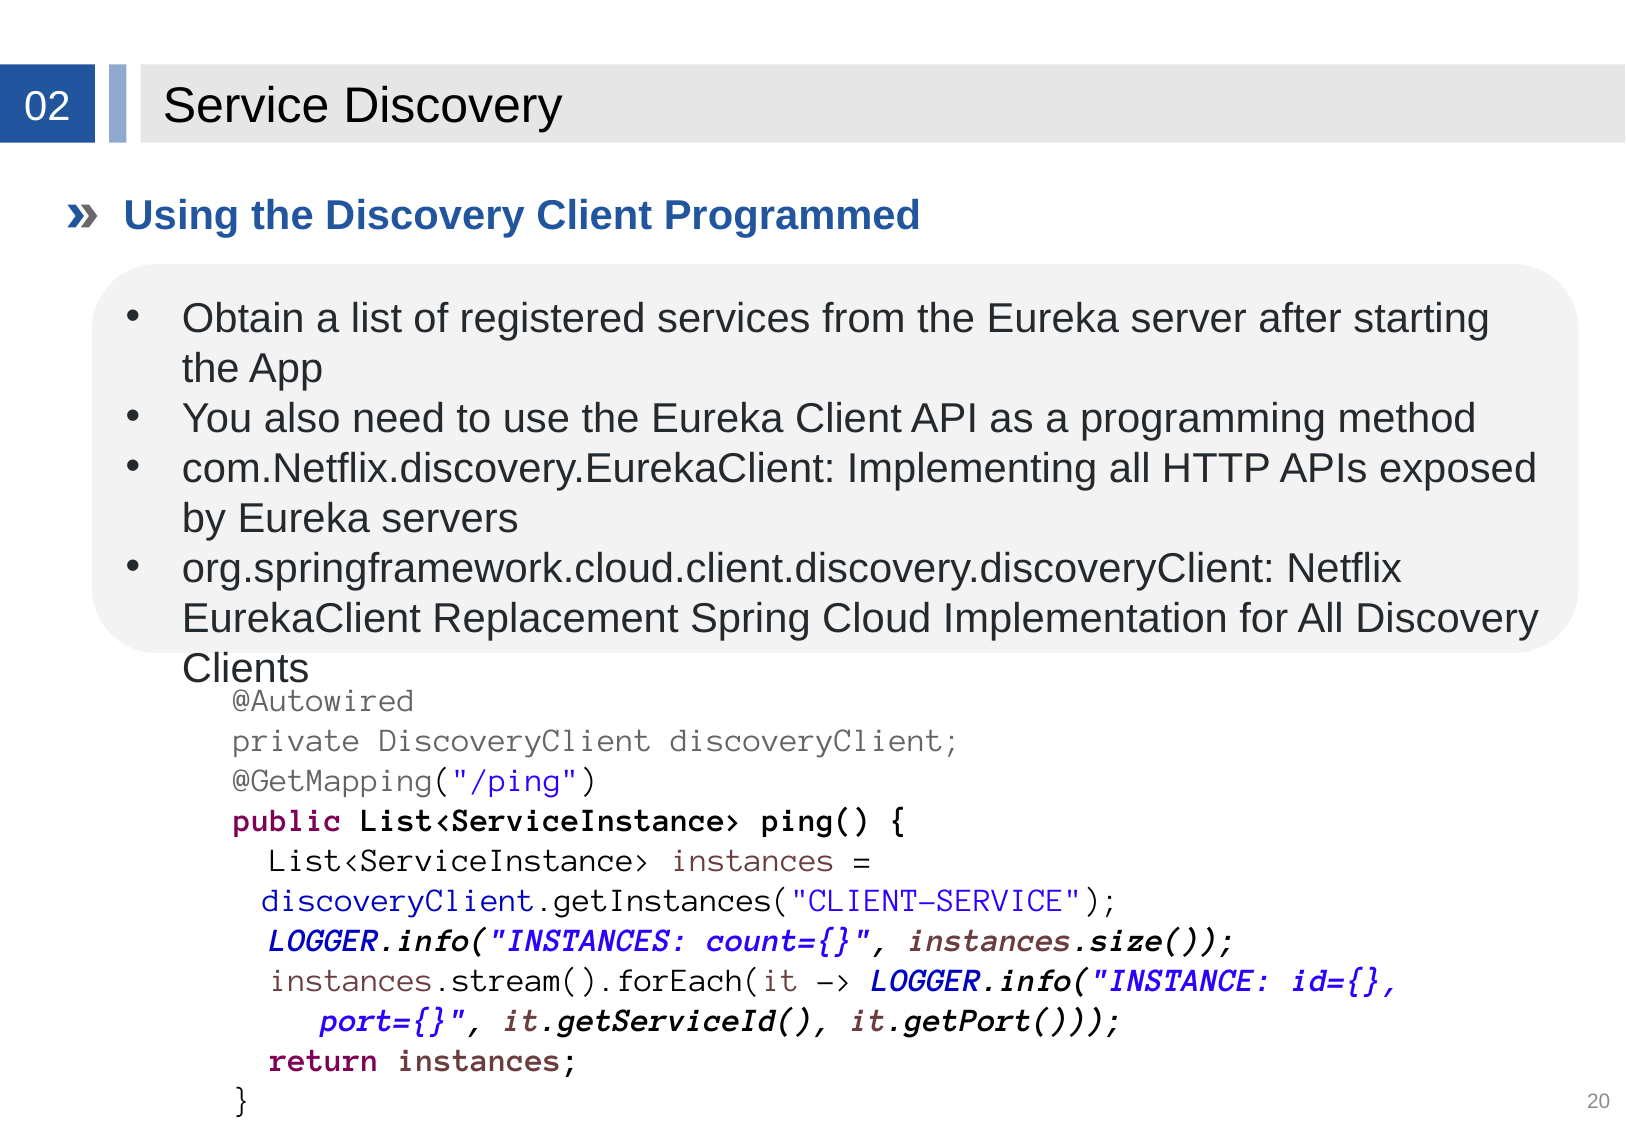

# Service Discovery
02
Using the Discovery Client Programmed

Obtain a list of registered services from the Eureka server after starting the App
You also need to use the Eureka Client API as a programming method
com.Netflix.discovery.EurekaClient: Implementing all HTTP APIs exposed by Eureka servers
org.springframework.cloud.client.discovery.discoveryClient: Netflix EurekaClient Replacement Spring Cloud Implementation for All Discovery Clients
@Autowired
private DiscoveryClient discoveryClient;
@GetMapping("/ping")
public List<ServiceInstance> ping() {
  List<ServiceInstance> instances =      discoveryClient.getInstances("CLIENT-SERVICE");
  LOGGER.info("INSTANCES: count={}", instances.size());
  instances.stream().forEach(it -> LOGGER.info("INSTANCE: id={},  port={}", it.getServiceId(), it.getPort()));
  return instances;
}
20